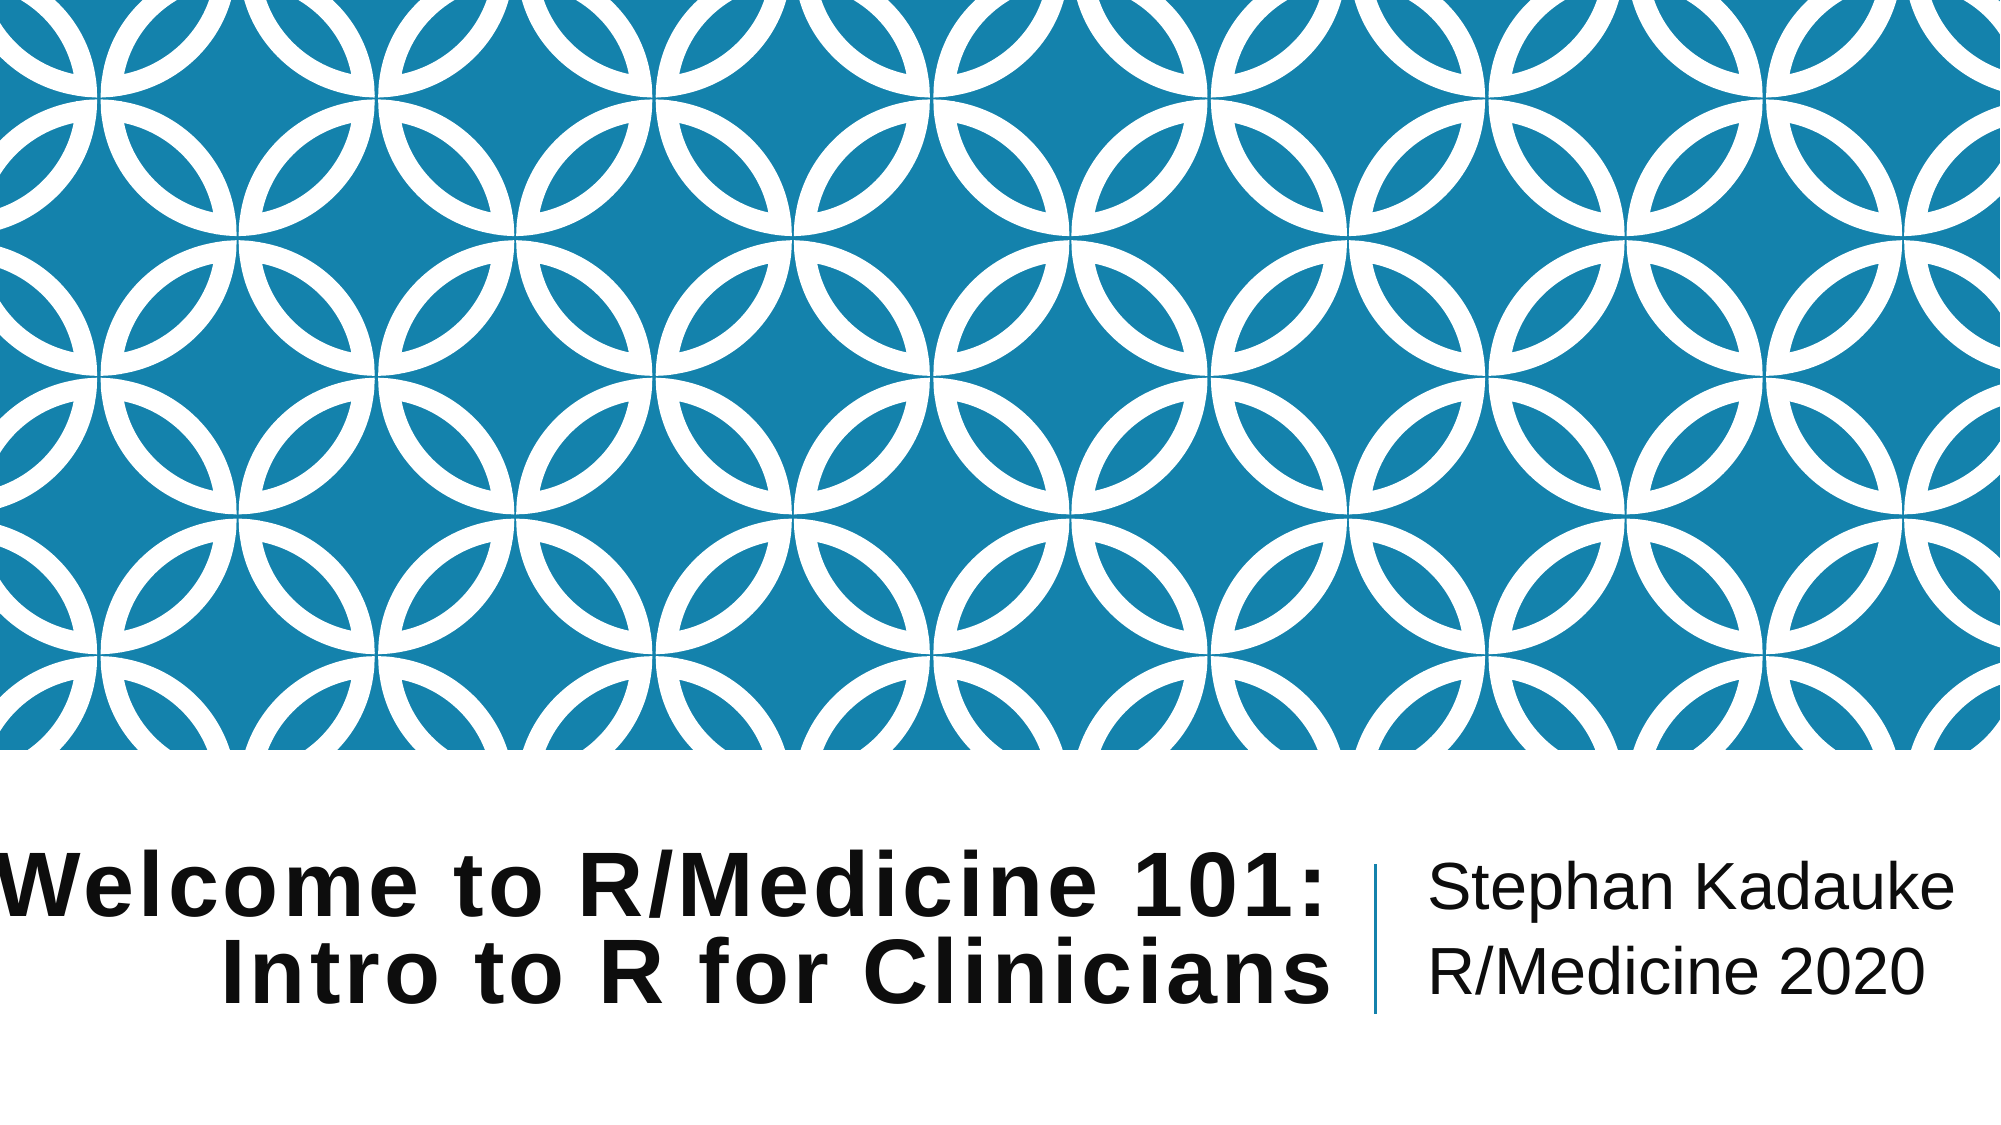

Stephan Kadauke
R/Medicine 2020
# Welcome to R/Medicine 101: Intro to R for Clinicians